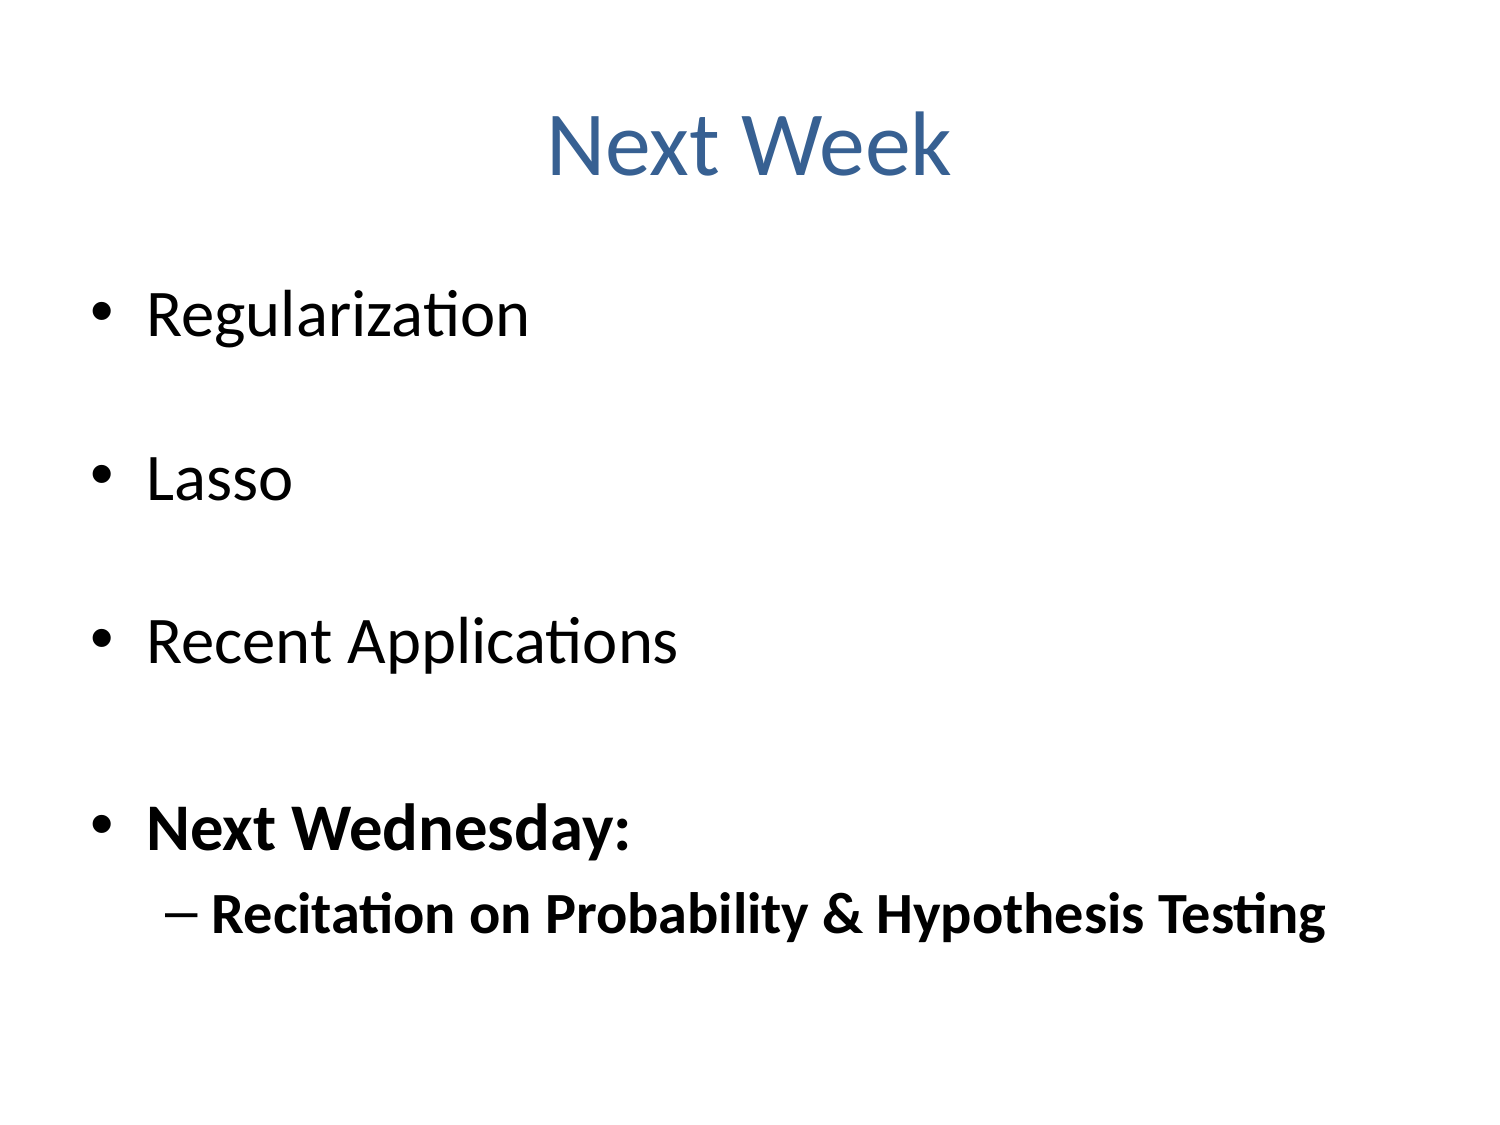

# Next Week
Regularization

Lasso

Recent Applications

Next Wednesday:
Recitation on Probability & Hypothesis Testing